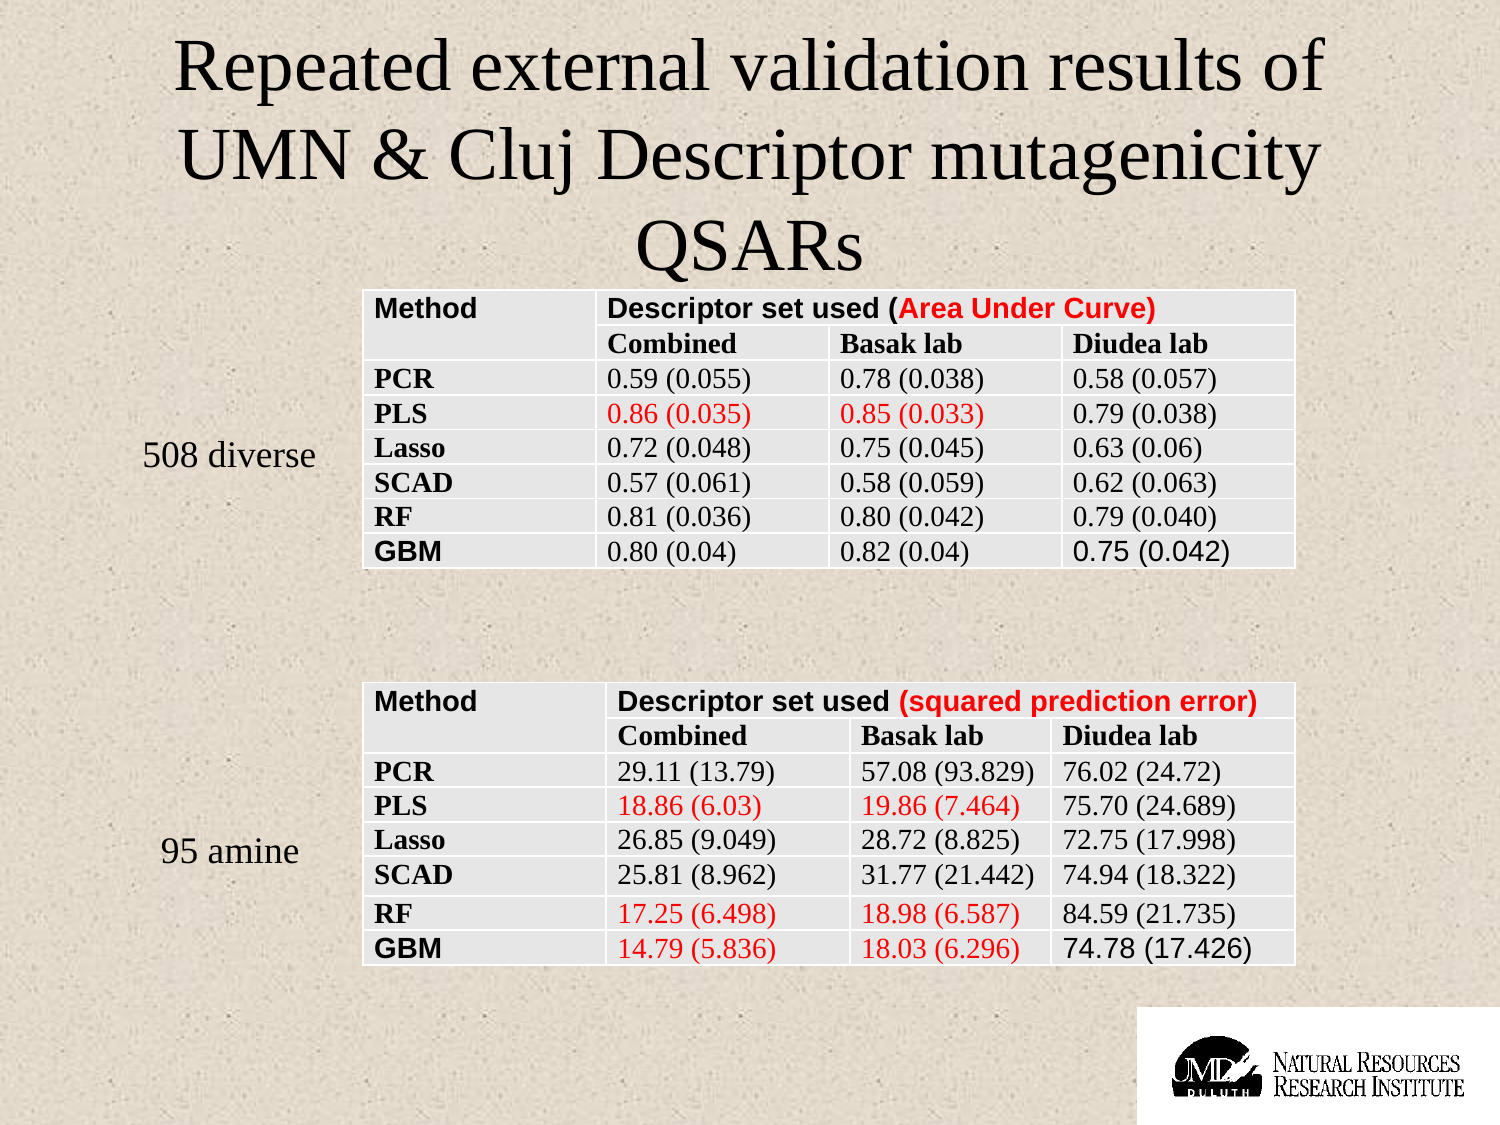

# Repeated external validation results of UMN & Cluj Descriptor mutagenicity QSARs
| Method | Descriptor set used (Area Under Curve) |  |  |
| --- | --- | --- | --- |
|  | Combined | Basak lab | Diudea lab |
| PCR | 0.59 (0.055) | 0.78 (0.038) | 0.58 (0.057) |
| PLS | 0.86 (0.035) | 0.85 (0.033) | 0.79 (0.038) |
| Lasso | 0.72 (0.048) | 0.75 (0.045) | 0.63 (0.06) |
| SCAD | 0.57 (0.061) | 0.58 (0.059) | 0.62 (0.063) |
| RF | 0.81 (0.036) | 0.80 (0.042) | 0.79 (0.040) |
| GBM | 0.80 (0.04) | 0.82 (0.04) | 0.75 (0.042) |
508 diverse
| Method | Descriptor set used (squared prediction error) |  |  |
| --- | --- | --- | --- |
|  | Combined | Basak lab | Diudea lab |
| PCR | 29.11 (13.79) | 57.08 (93.829) | 76.02 (24.72) |
| PLS | 18.86 (6.03) | 19.86 (7.464) | 75.70 (24.689) |
| Lasso | 26.85 (9.049) | 28.72 (8.825) | 72.75 (17.998) |
| SCAD | 25.81 (8.962) | 31.77 (21.442) | 74.94 (18.322) |
| RF | 17.25 (6.498) | 18.98 (6.587) | 84.59 (21.735) |
| GBM | 14.79 (5.836) | 18.03 (6.296) | 74.78 (17.426) |
95 amine